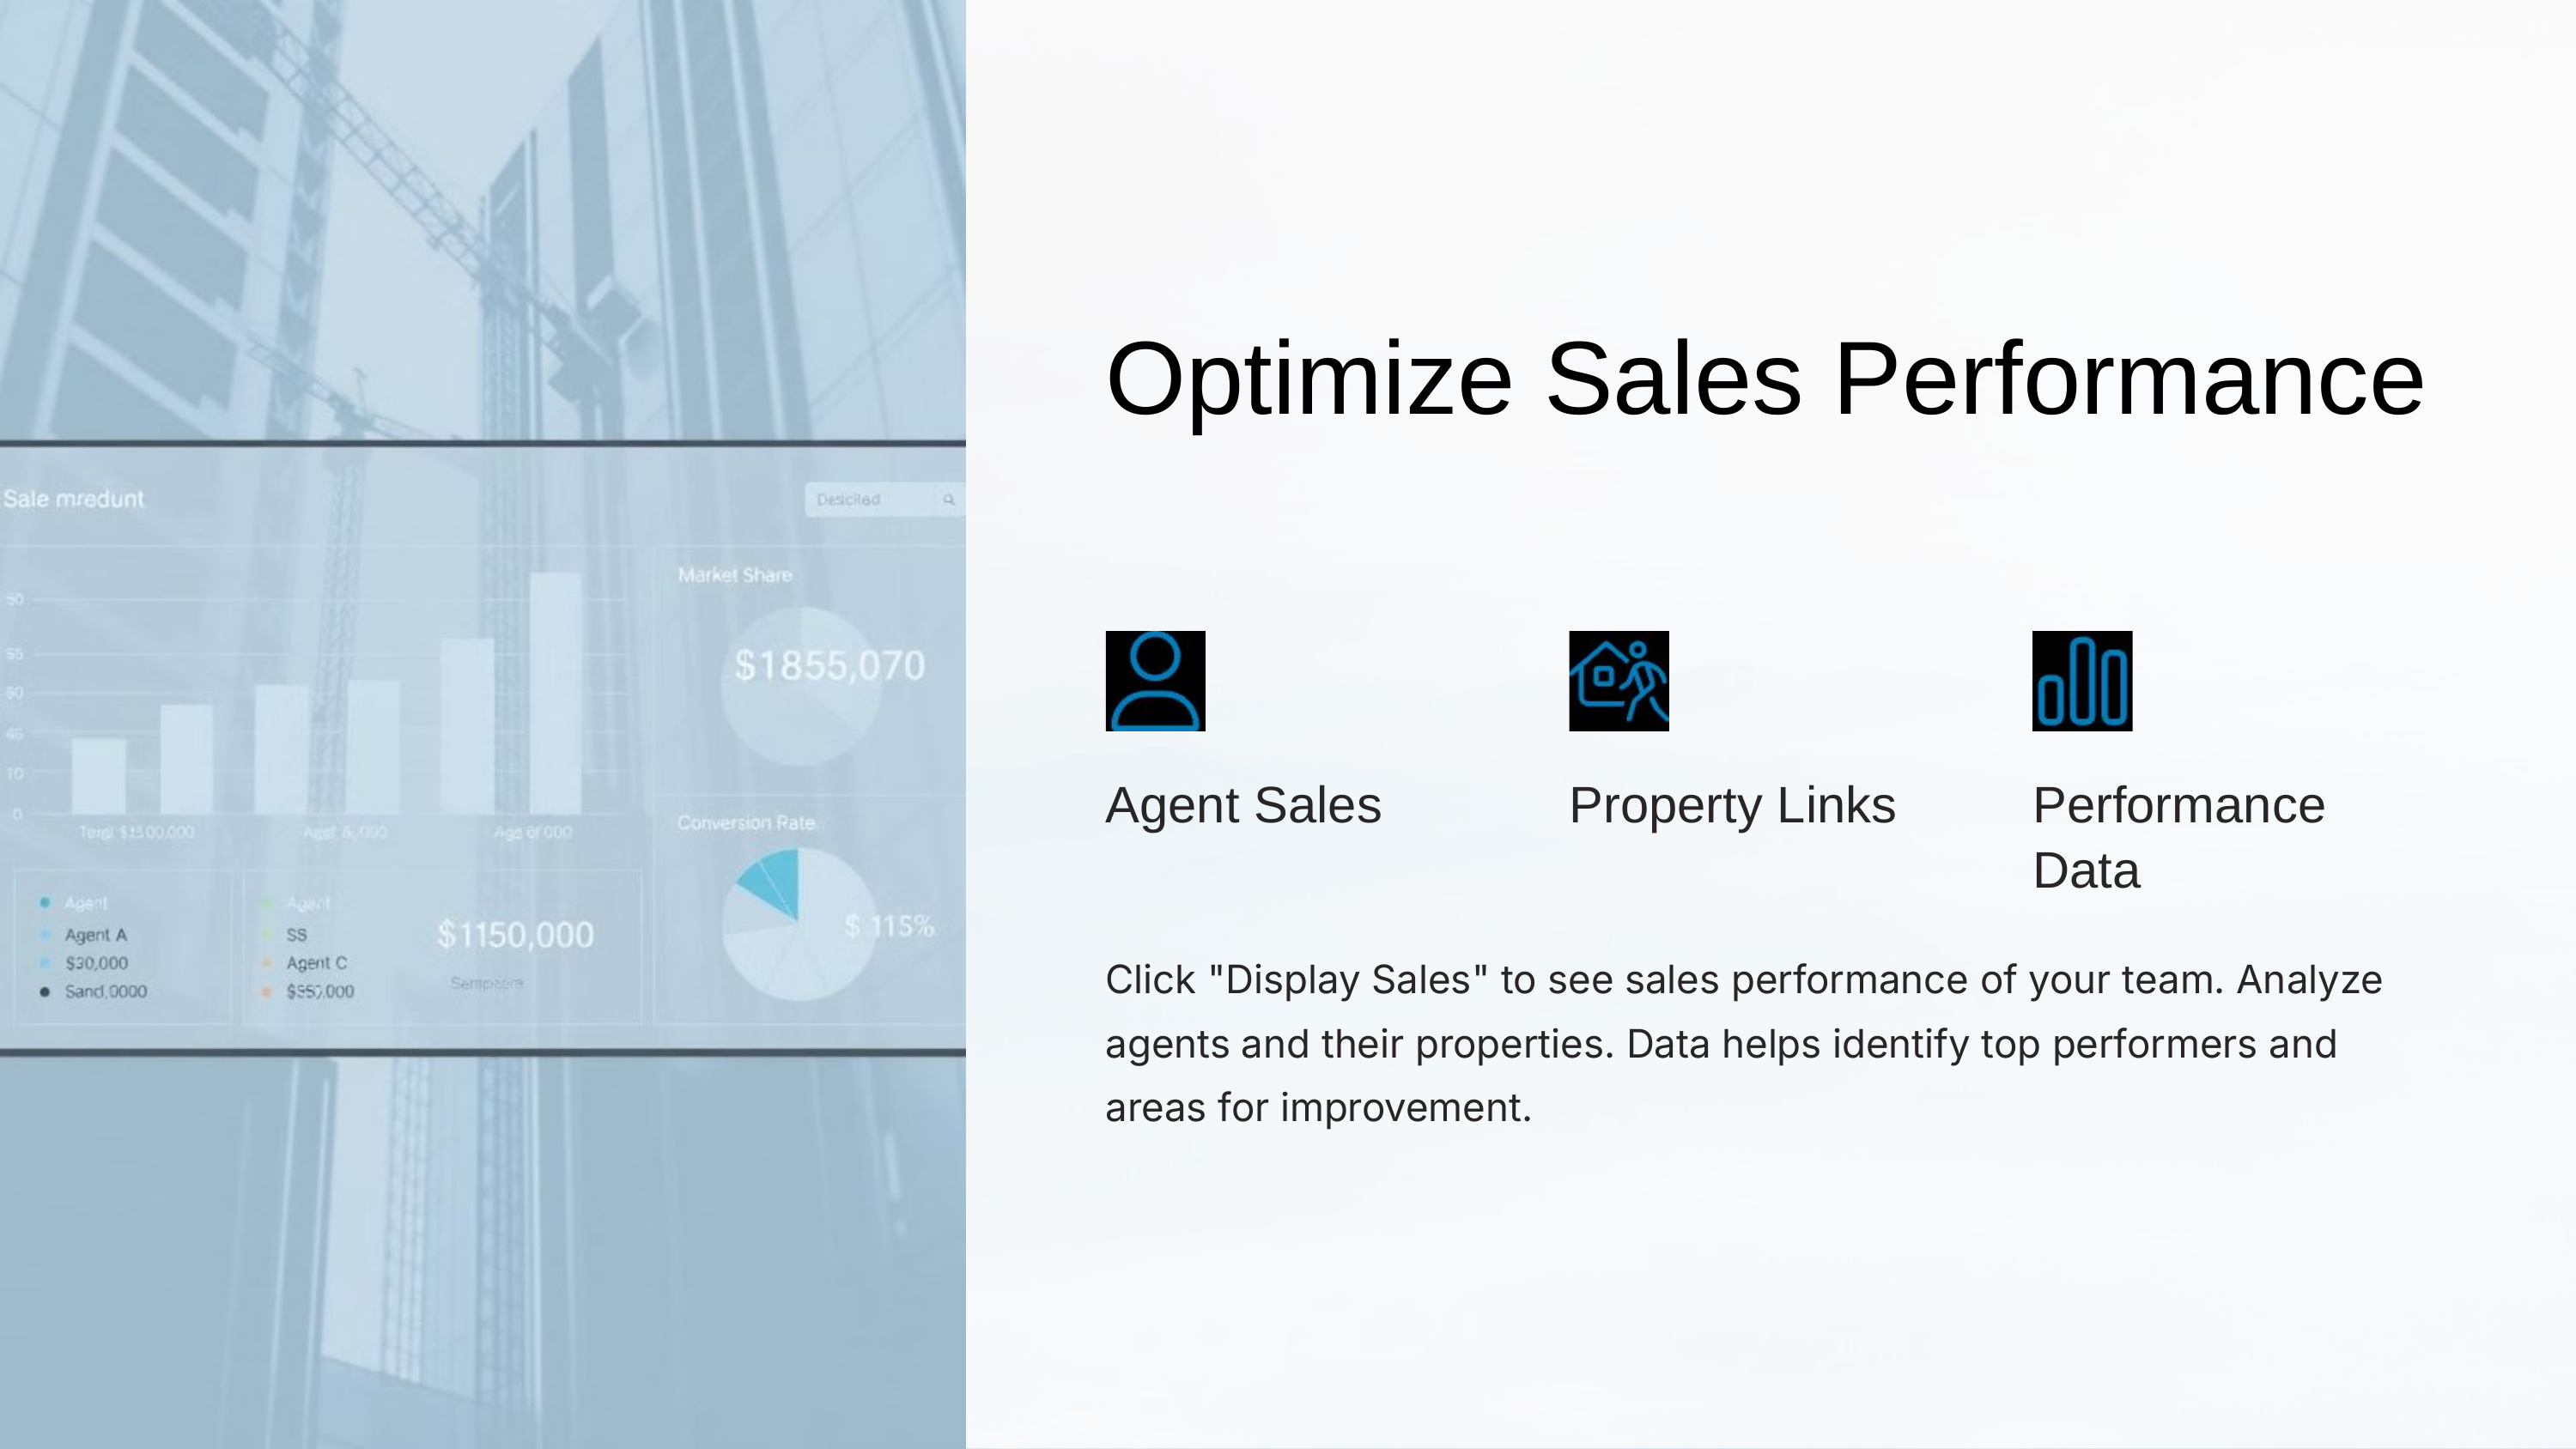

Optimize Sales Performance

Agent Sales

Property Links

Performance Data

Click "Display Sales" to see sales performance of your team. Analyze agents and their properties. Data helps identify top performers and areas for improvement.